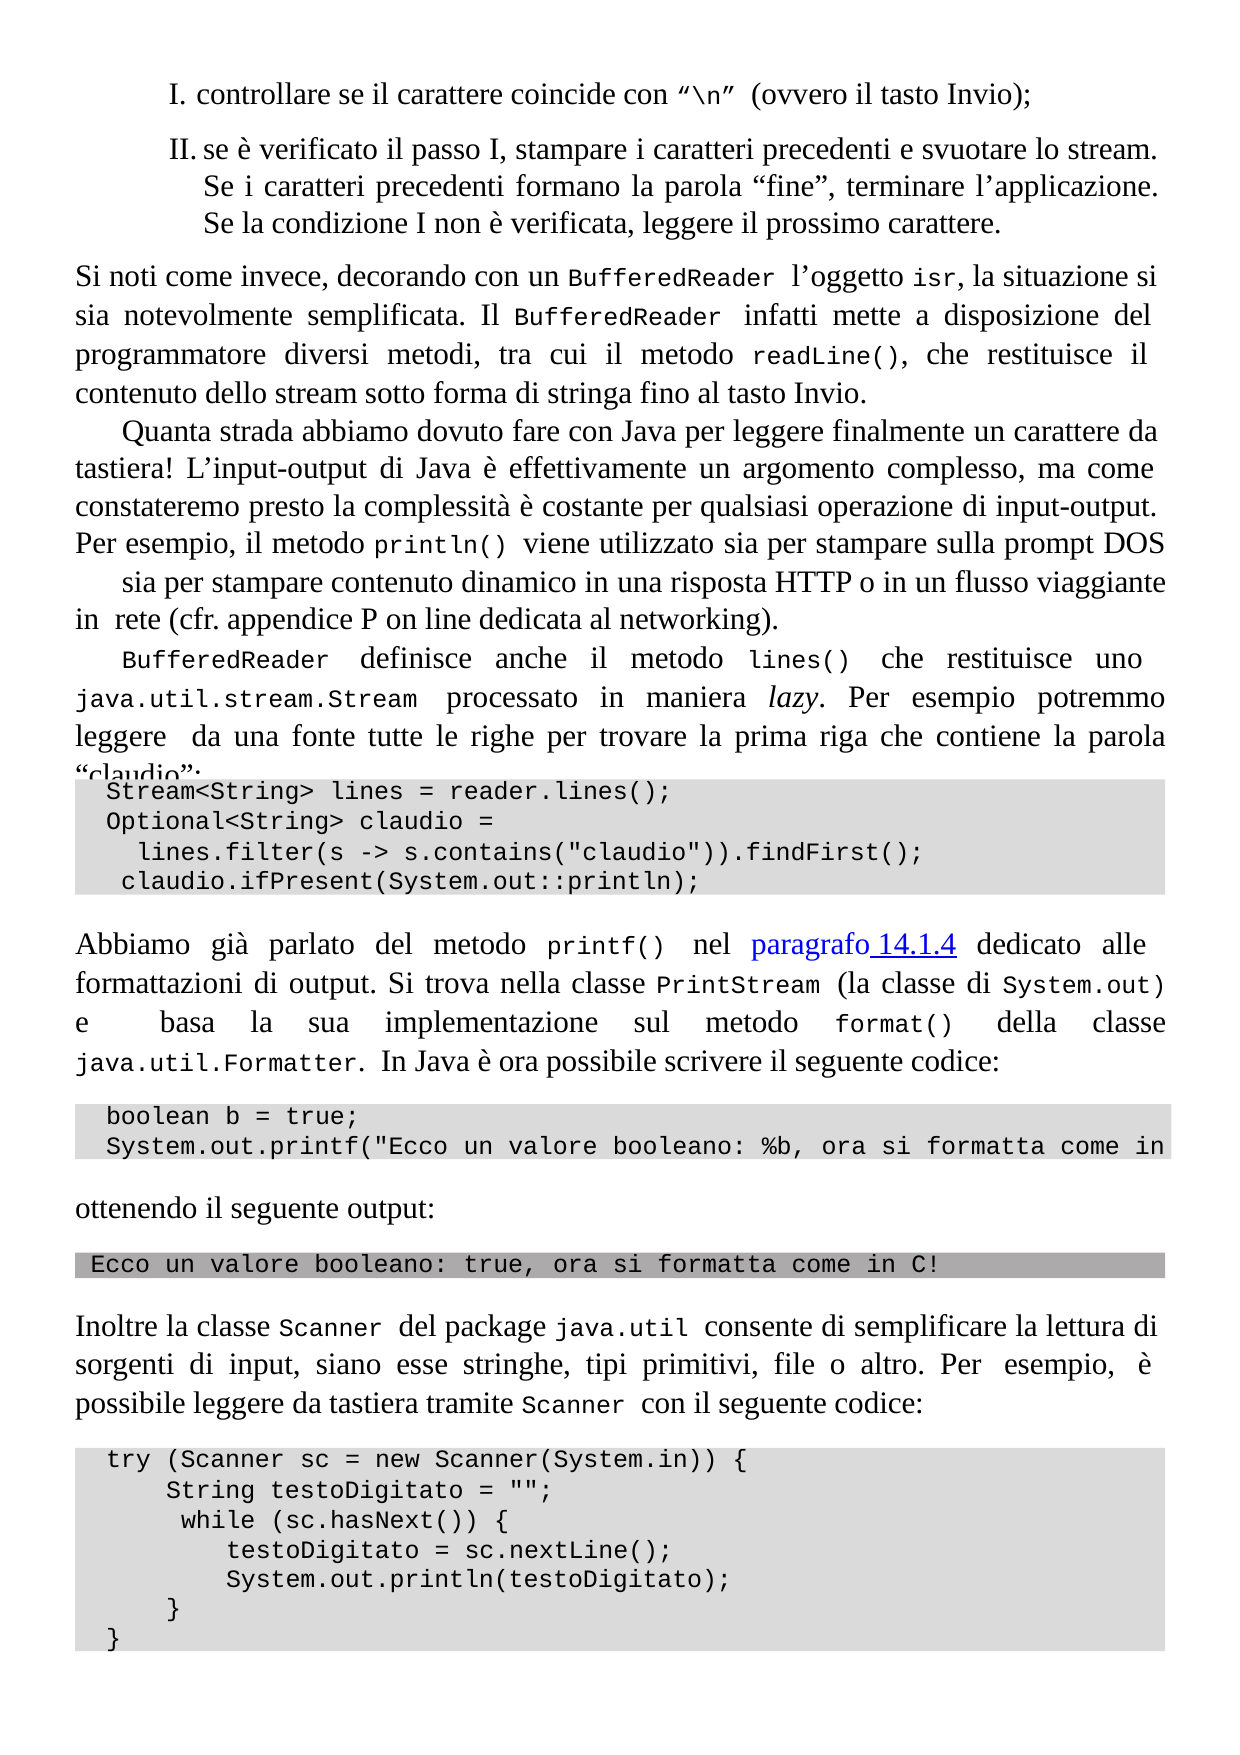

controllare se il carattere coincide con “\n” (ovvero il tasto Invio);
se è verificato il passo I, stampare i caratteri precedenti e svuotare lo stream.  Se i caratteri precedenti formano la parola “fine”, terminare l’applicazione.  Se la condizione I non è verificata, leggere il prossimo carattere.
Si noti come invece, decorando con un BufferedReader l’oggetto isr, la situazione si  sia notevolmente semplificata. Il BufferedReader infatti mette a disposizione del  programmatore diversi metodi, tra cui il metodo readLine(), che restituisce il  contenuto dello stream sotto forma di stringa fino al tasto Invio.
Quanta strada abbiamo dovuto fare con Java per leggere finalmente un carattere da  tastiera! L’input-output di Java è effettivamente un argomento complesso, ma come  constateremo presto la complessità è costante per qualsiasi operazione di input-output.  Per esempio, il metodo println() viene utilizzato sia per stampare sulla prompt DOS
sia per stampare contenuto dinamico in una risposta HTTP o in un flusso viaggiante in  rete (cfr. appendice P on line dedicata al networking).
BufferedReader definisce anche il metodo lines() che restituisce uno  java.util.stream.Stream processato in maniera lazy. Per esempio potremmo leggere  da una fonte tutte le righe per trovare la prima riga che contiene la parola “claudio”:
Stream<String> lines = reader.lines();
Optional<String> claudio =
lines.filter(s -> s.contains("claudio")).findFirst();  claudio.ifPresent(System.out::println);
Abbiamo già parlato del metodo printf() nel paragrafo 14.1.4 dedicato alle  formattazioni di output. Si trova nella classe PrintStream (la classe di System.out) e  basa la sua implementazione sul metodo format() della classe java.util.Formatter.  In Java è ora possibile scrivere il seguente codice:
boolean b = true;
System.out.printf("Ecco un valore booleano: %b, ora si formatta come in
ottenendo il seguente output:
Ecco un valore booleano: true, ora si formatta come in C!
Inoltre la classe Scanner del package java.util consente di semplificare la lettura di  sorgenti di input, siano esse stringhe, tipi primitivi, file o altro. Per esempio, è  possibile leggere da tastiera tramite Scanner con il seguente codice:
try (Scanner sc = new Scanner(System.in)) {
String testoDigitato = "";  while (sc.hasNext()) {
testoDigitato = sc.nextLine();  System.out.println(testoDigitato);
}
}